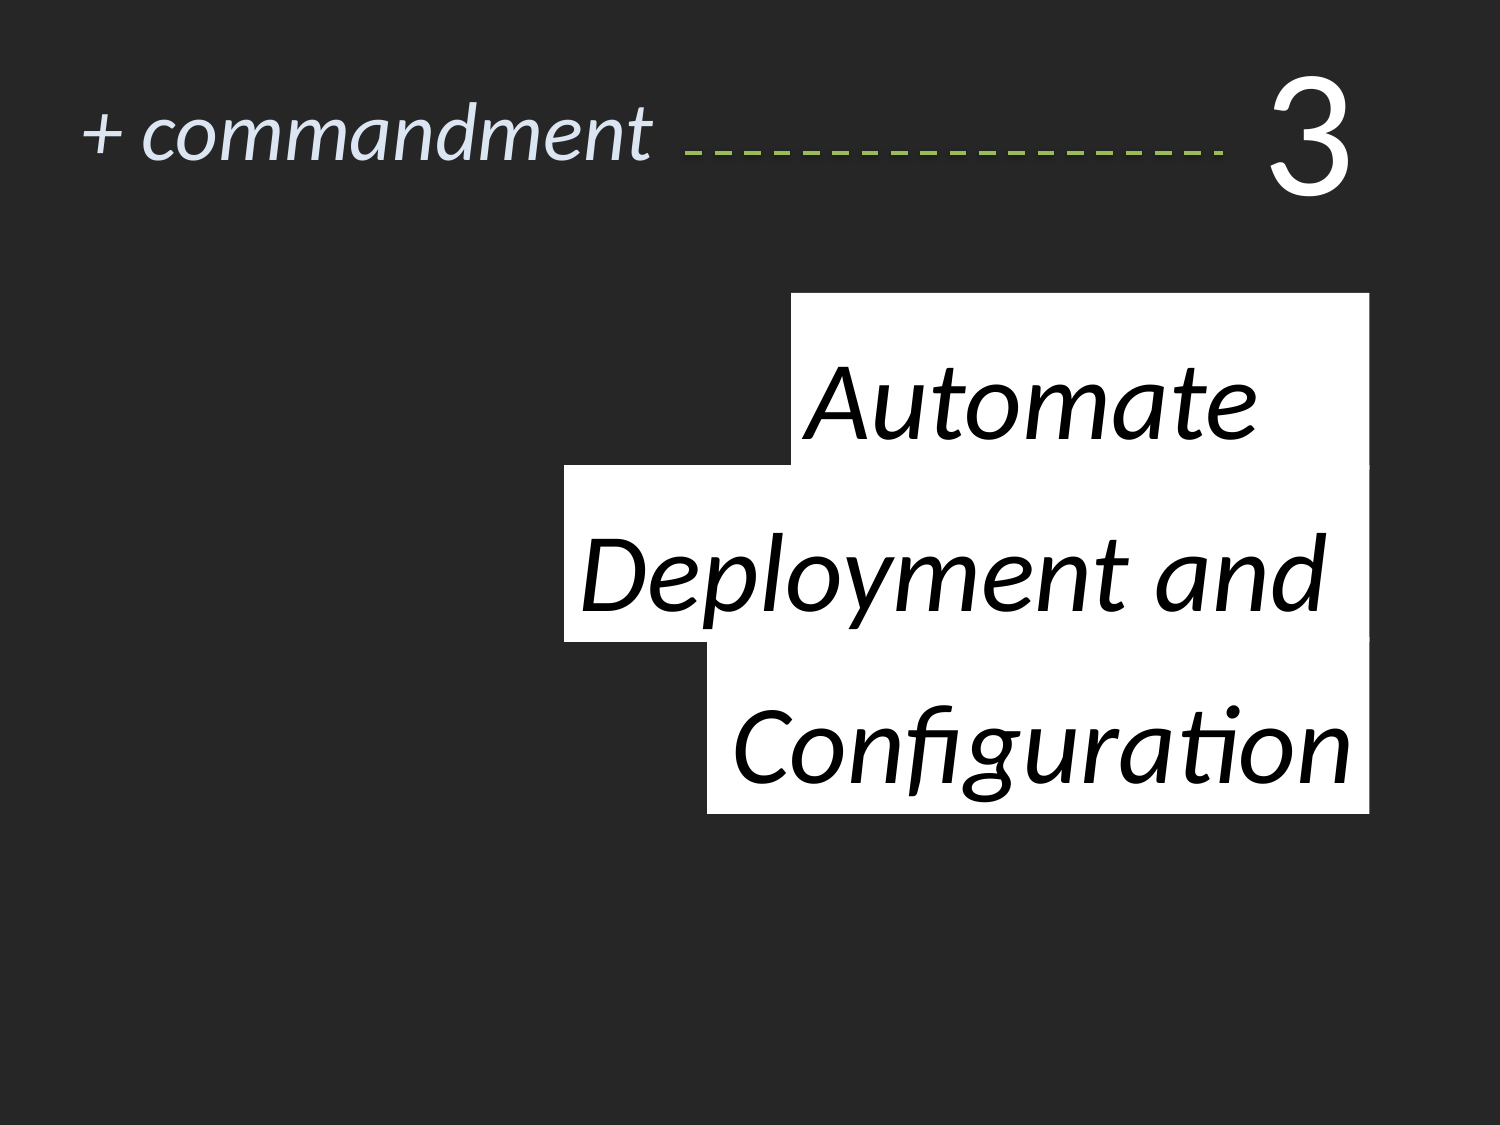

3
+ commandment
Automate
Deployment and
Configuration